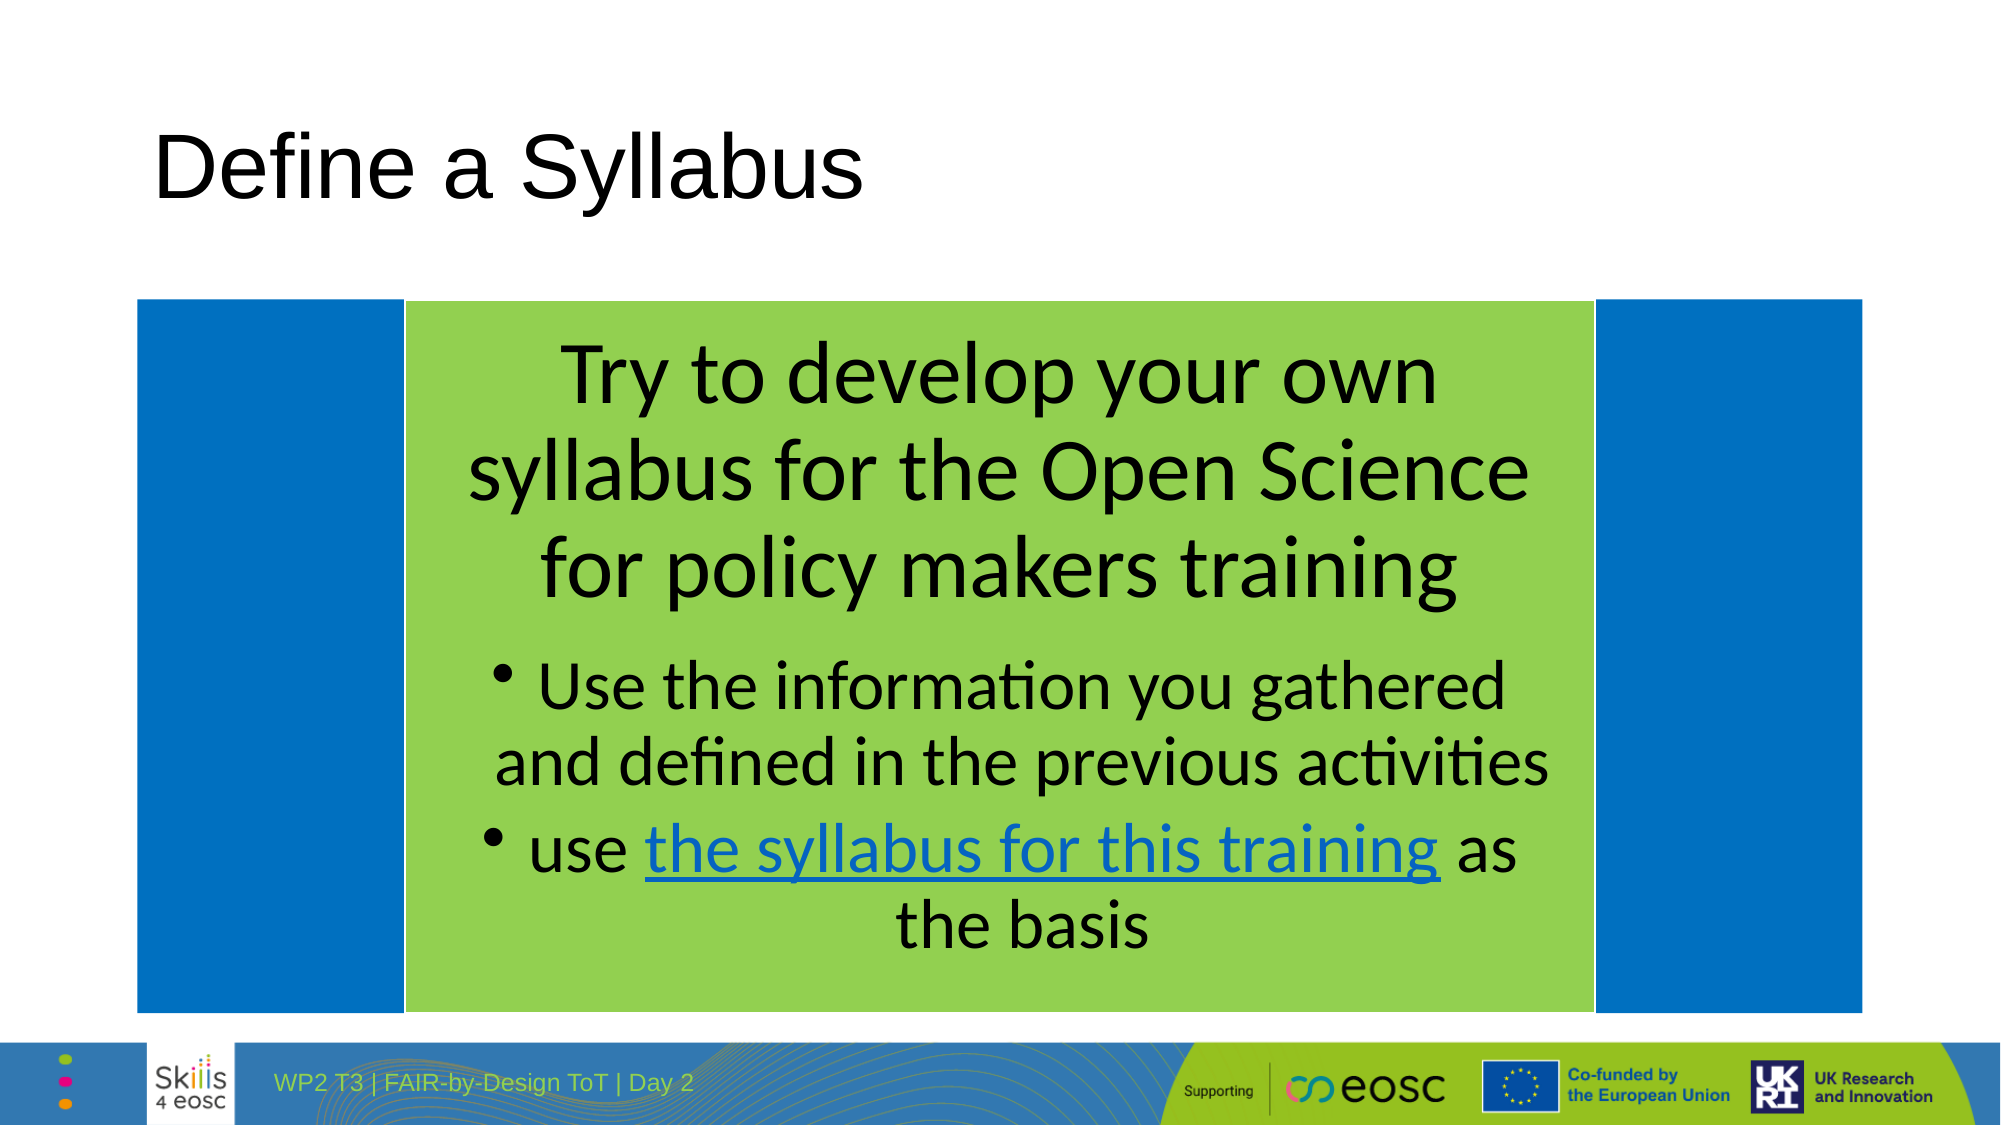

# Define a Syllabus
Try to develop your own syllabus for the Open Science for policy makers training
Use the information you gathered and defined in the previous activities
use the syllabus for this training as the basis
WP2 T3 | FAIR-by-Design ToT | Day 2